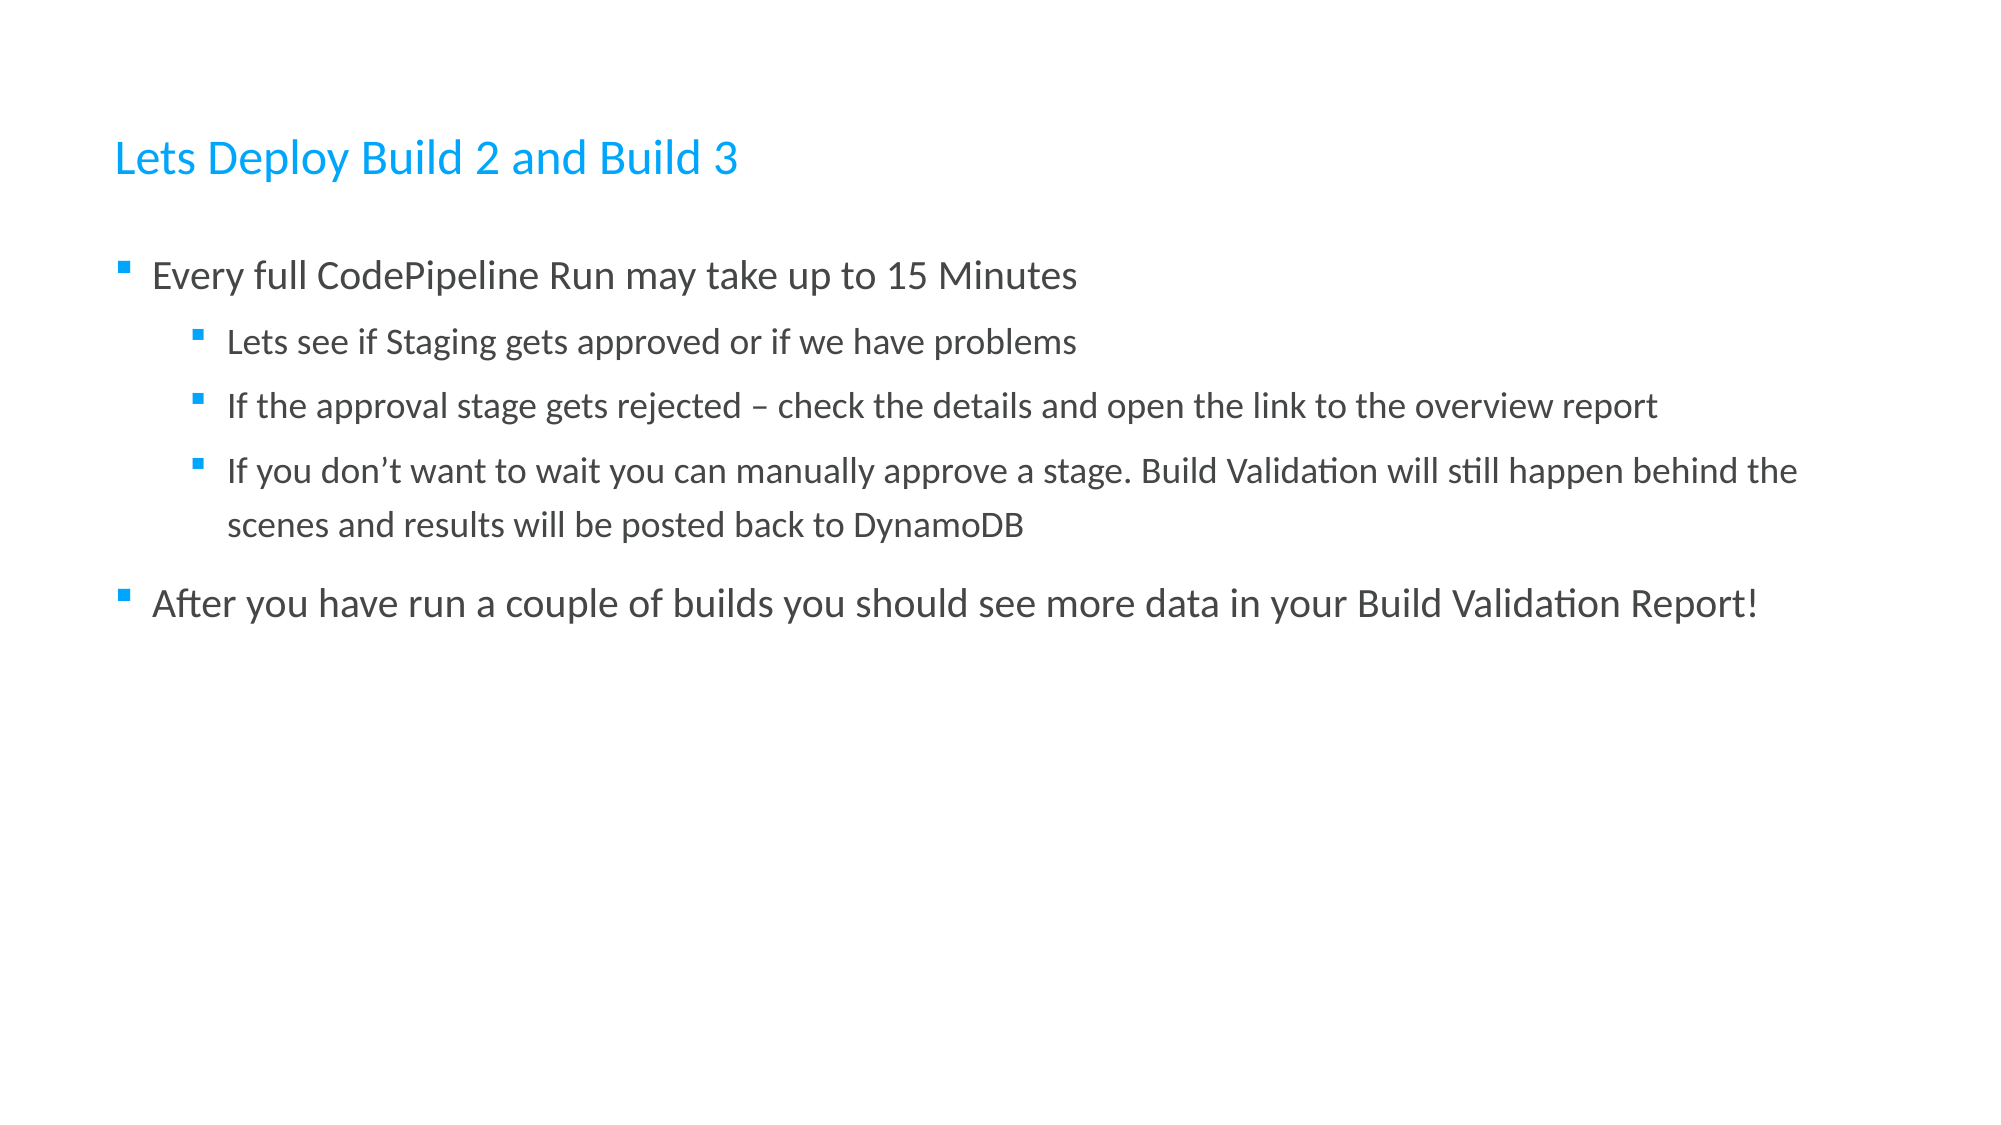

# Lets Deploy Build 2 and Build 3
Every full CodePipeline Run may take up to 15 Minutes
Lets see if Staging gets approved or if we have problems
If the approval stage gets rejected – check the details and open the link to the overview report
If you don’t want to wait you can manually approve a stage. Build Validation will still happen behind the scenes and results will be posted back to DynamoDB
After you have run a couple of builds you should see more data in your Build Validation Report!